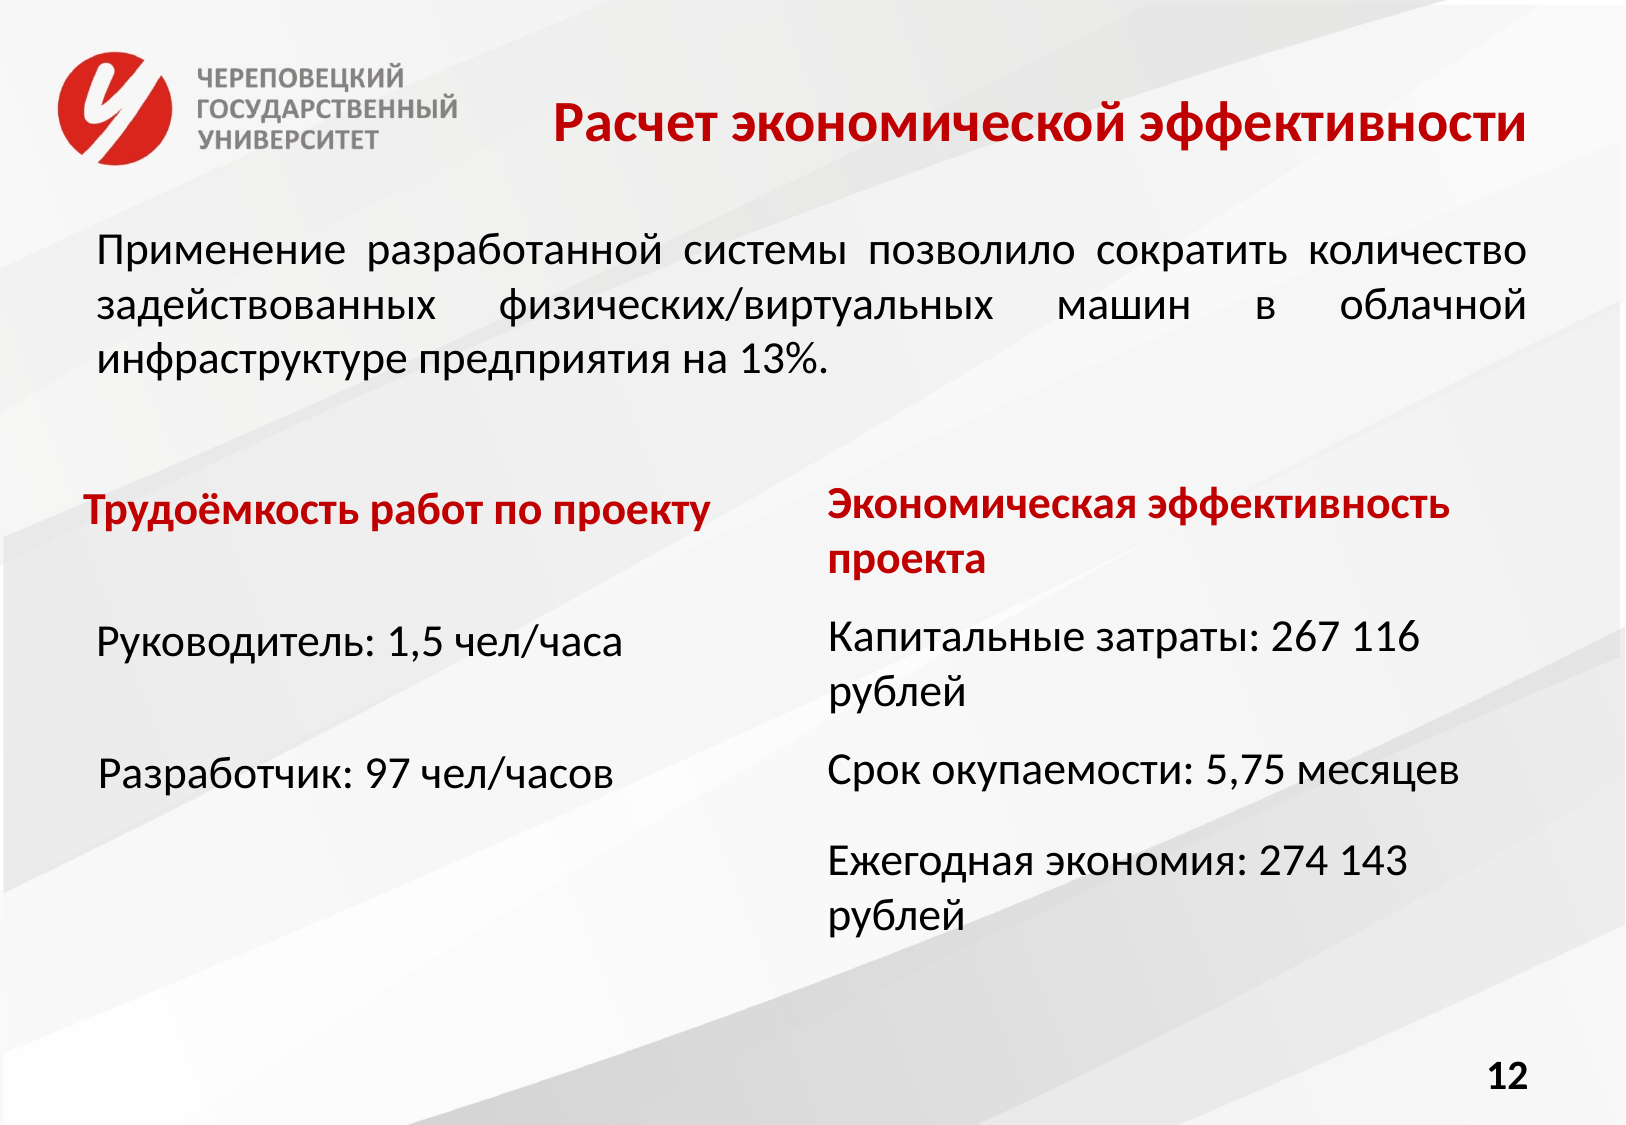

# Расчет экономической эффективности
Применение разработанной системы позволило сократить количество задействованных физических/виртуальных машин в облачной инфраструктуре предприятия на 13%.

Экономическая эффективность проекта
Трудоёмкость работ по проекту
Капитальные затраты: 267 116 рублей
Руководитель: 1,5 чел/часа
Срок окупаемости: 5,75 месяцев
Разработчик: 97 чел/часов
Ежегодная экономия: 274 143 рублей
12